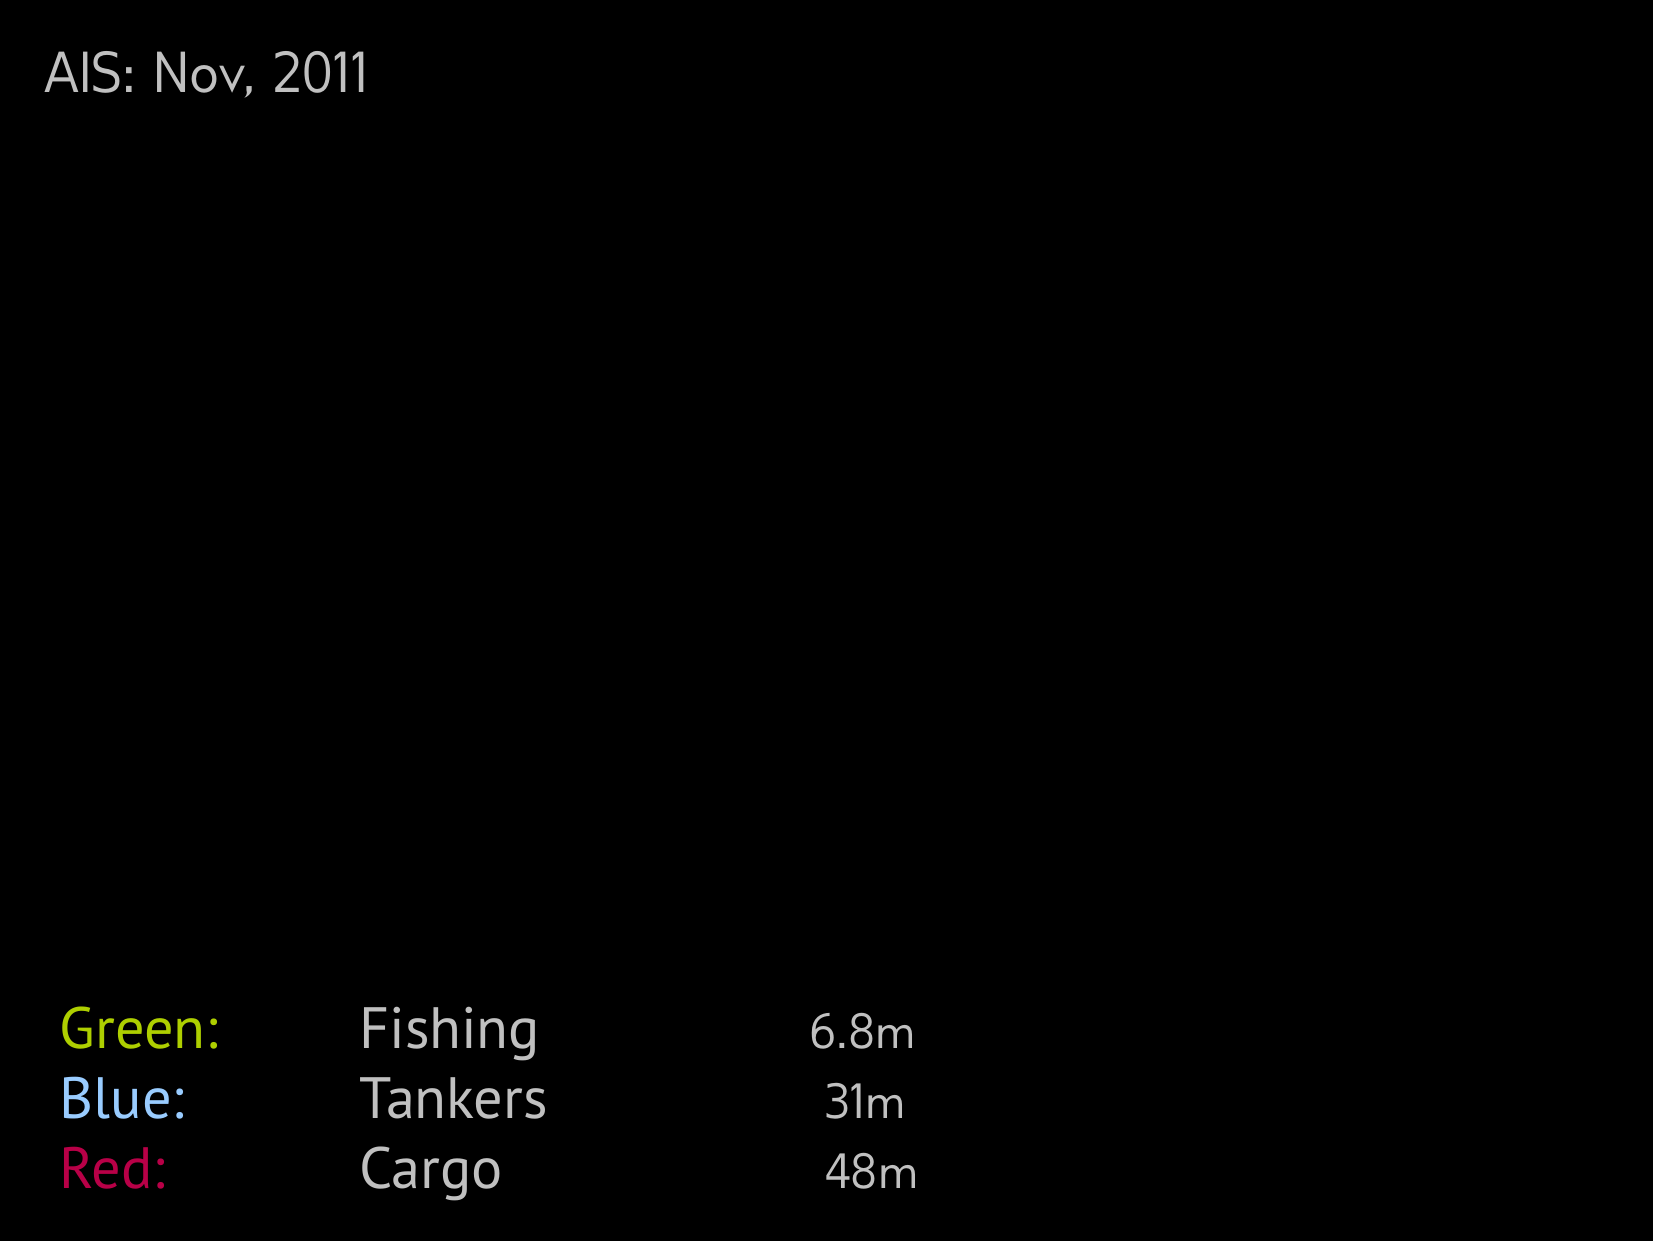

AIS: Nov, 2011

Green:	Fishing		6.8m
Blue:		Tankers		 31m
Red:		Cargo			 48m